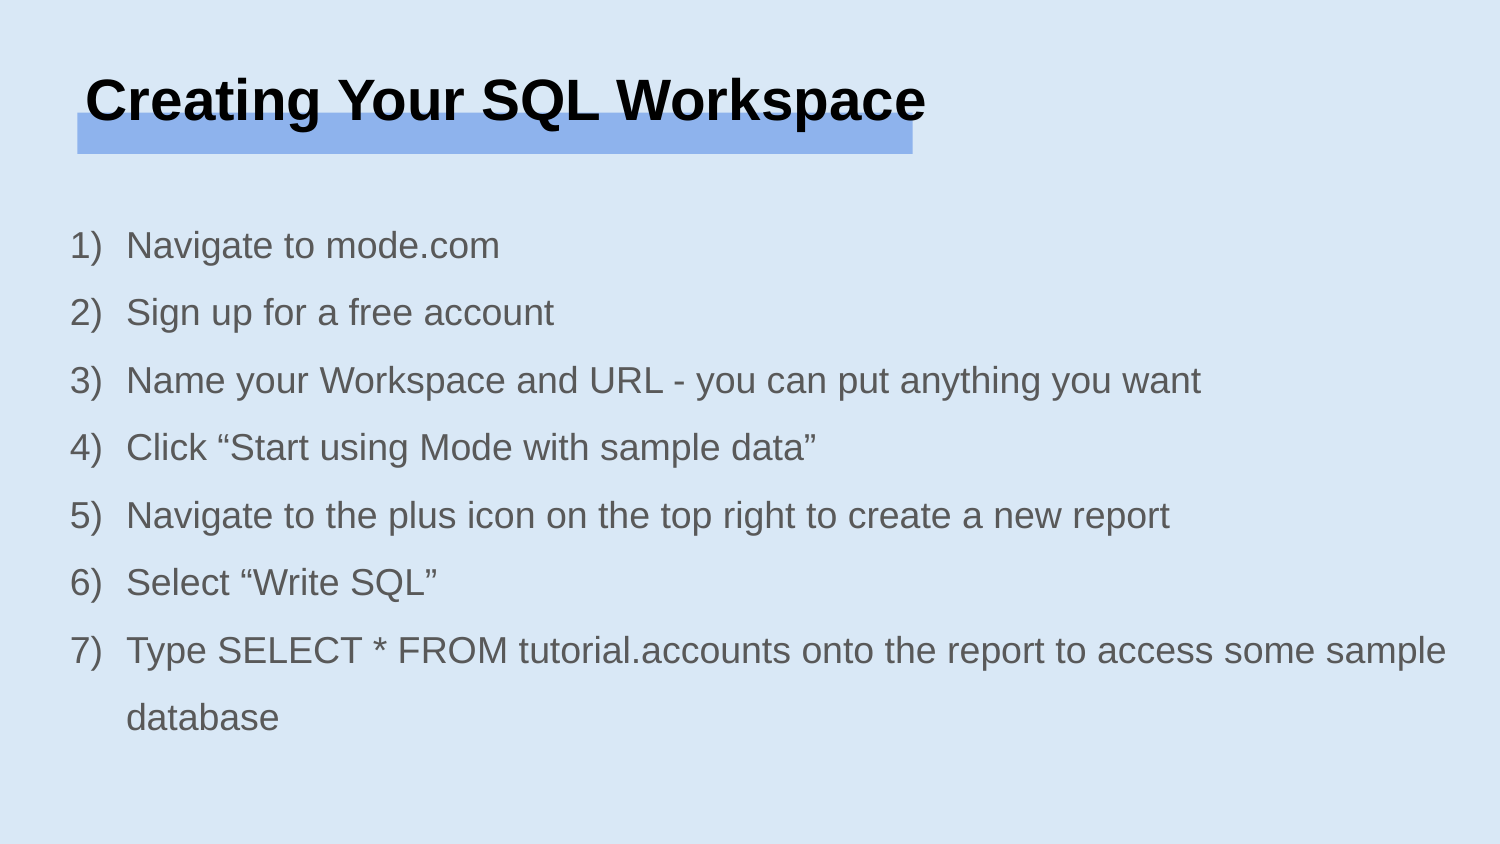

# Creating Your SQL Workspace

Navigate to mode.com
Sign up for a free account
Name your Workspace and URL - you can put anything you want
Click “Start using Mode with sample data”
Navigate to the plus icon on the top right to create a new report
Select “Write SQL”
Type SELECT * FROM tutorial.accounts onto the report to access some sample database